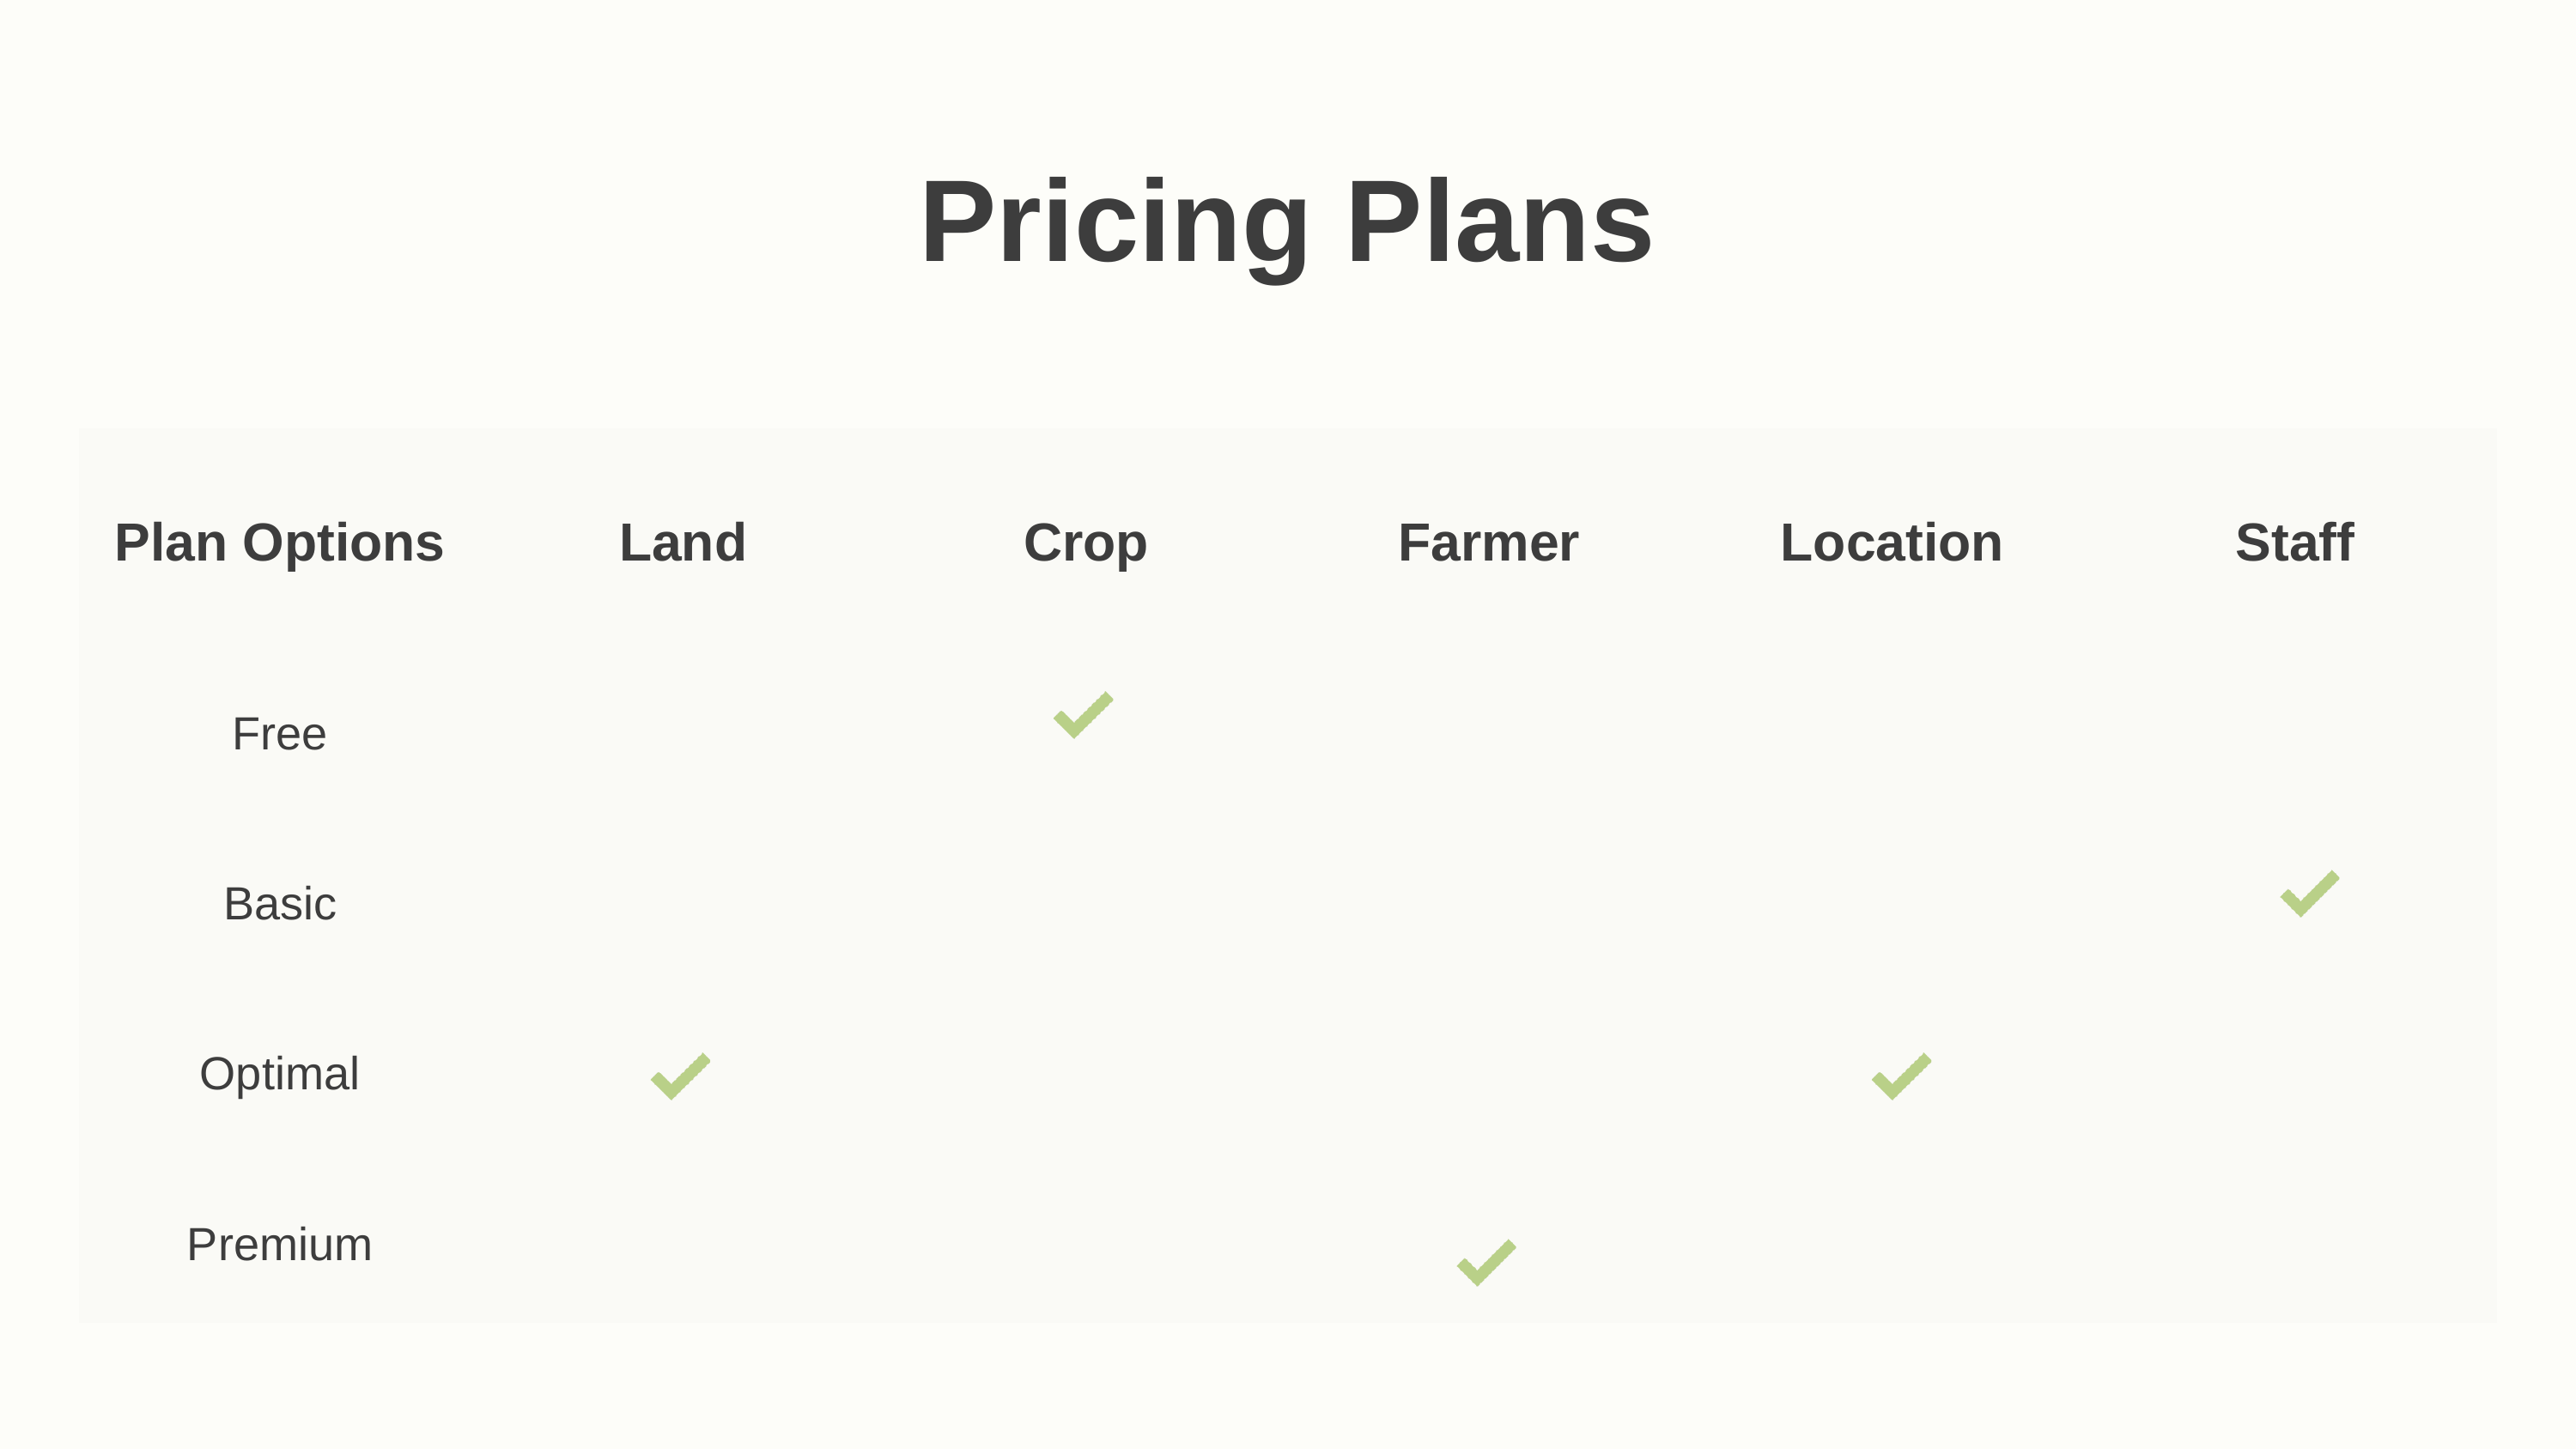

Pricing Plans
| Plan Options | Land | Crop | Farmer | Location | Staff |
| --- | --- | --- | --- | --- | --- |
| Free |  |  |  |  |  |
| Basic |  |  |  |  |  |
| Optimal |  |  |  |  |  |
| Premium |  |  |  |  |  |